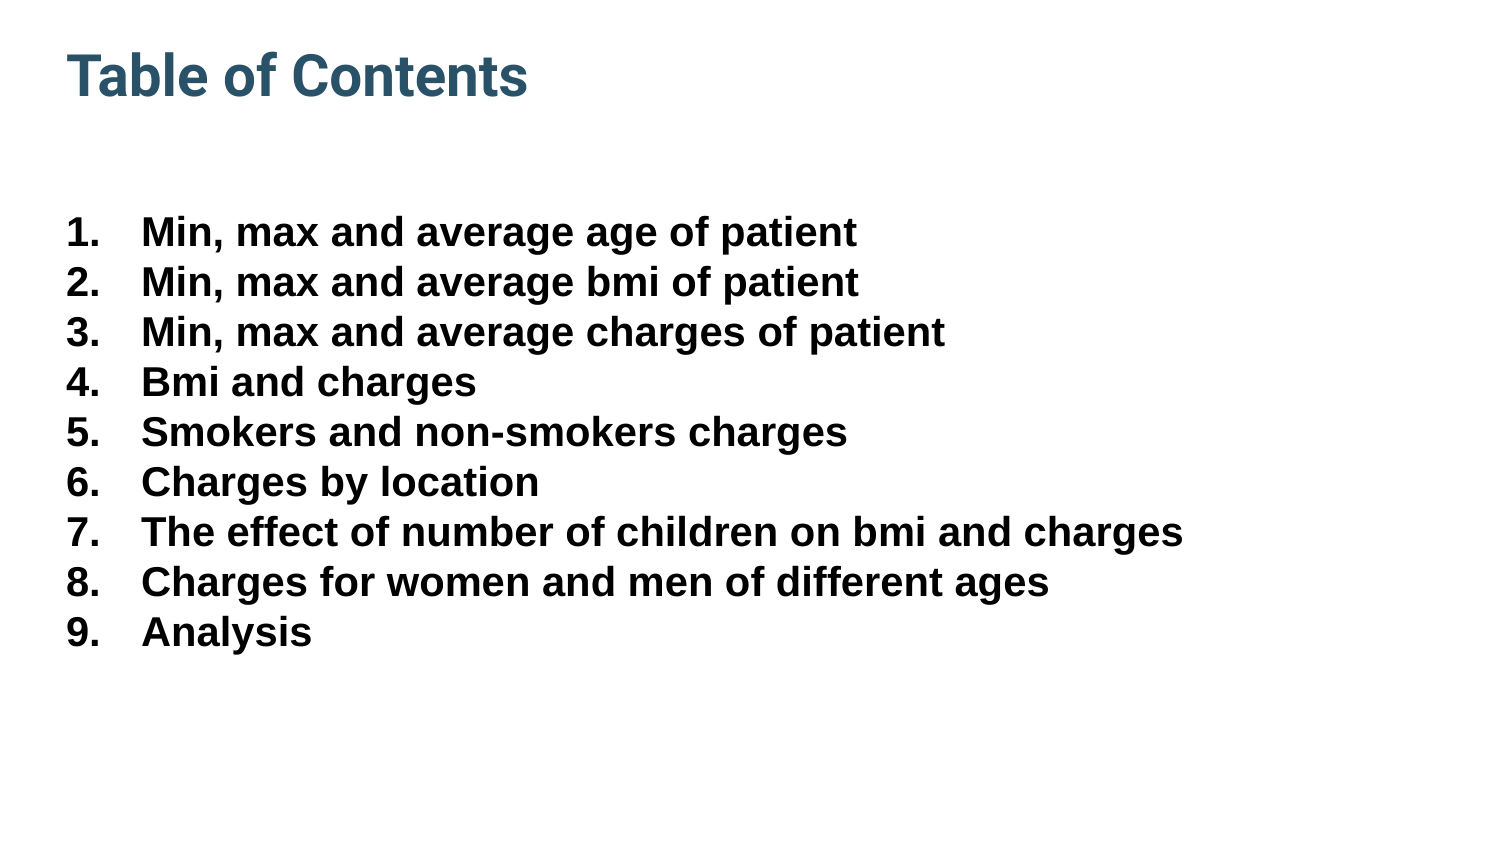

# Table of Contents

Min, max and average age of patient
Min, max and average bmi of patient
Min, max and average charges of patient
Bmi and charges
Smokers and non-smokers charges
Charges by location
The effect of number of children on bmi and charges
Charges for women and men of different ages
Analysis